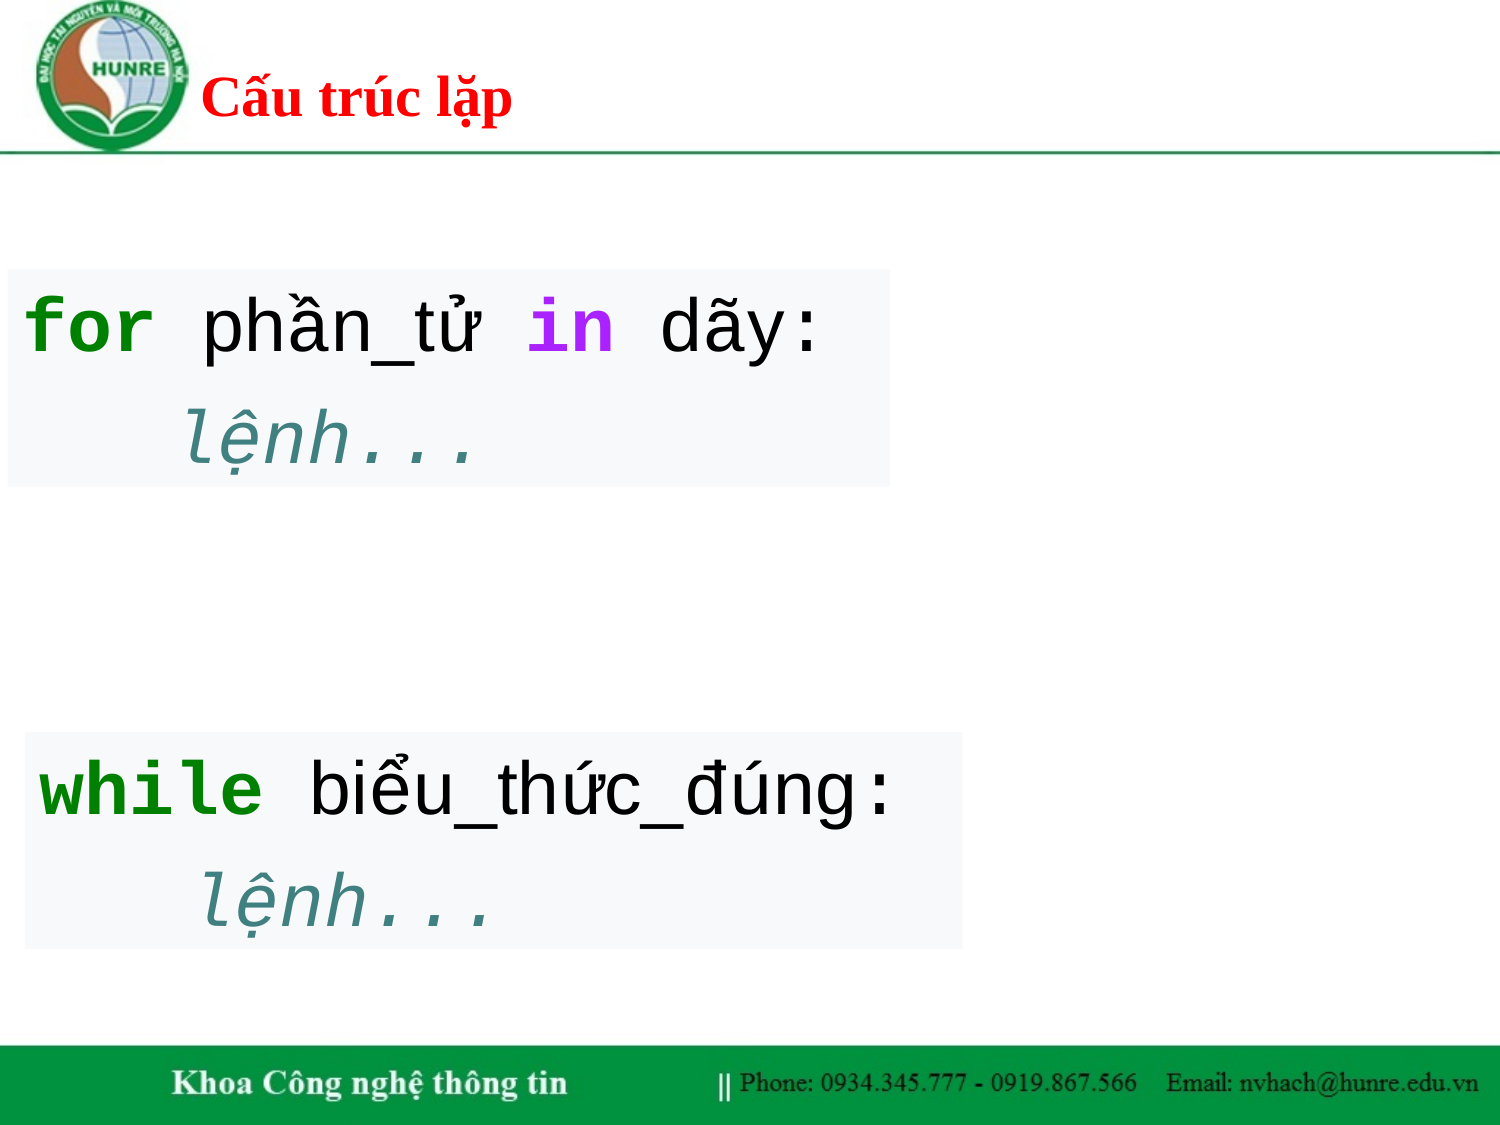

# Cấu trúc lặp

for phần_tử in dãy:
 	lệnh...
while biểu_thức_đúng:
	lệnh...